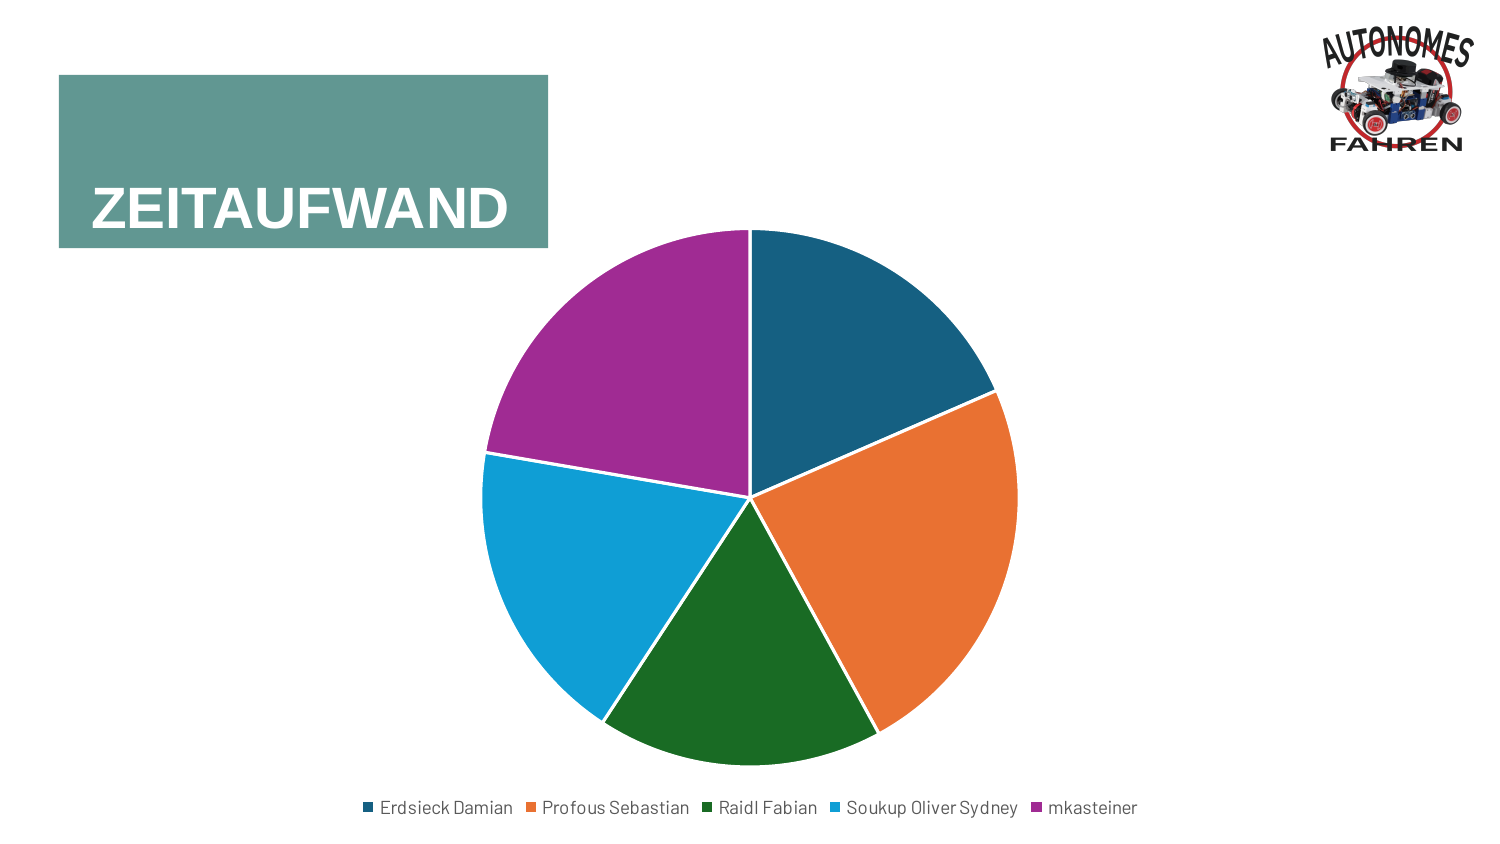

# ZEITAUFWAND

### Chart

| Category |  |
|---|---|
| Erdsieck Damian | 29.0 |
| Profous Sebastian | 37.0 |
| Raidl Fabian | 27.0 |
| Soukup Oliver Sydney | 29.0 |
| mkasteiner | 35.0 |